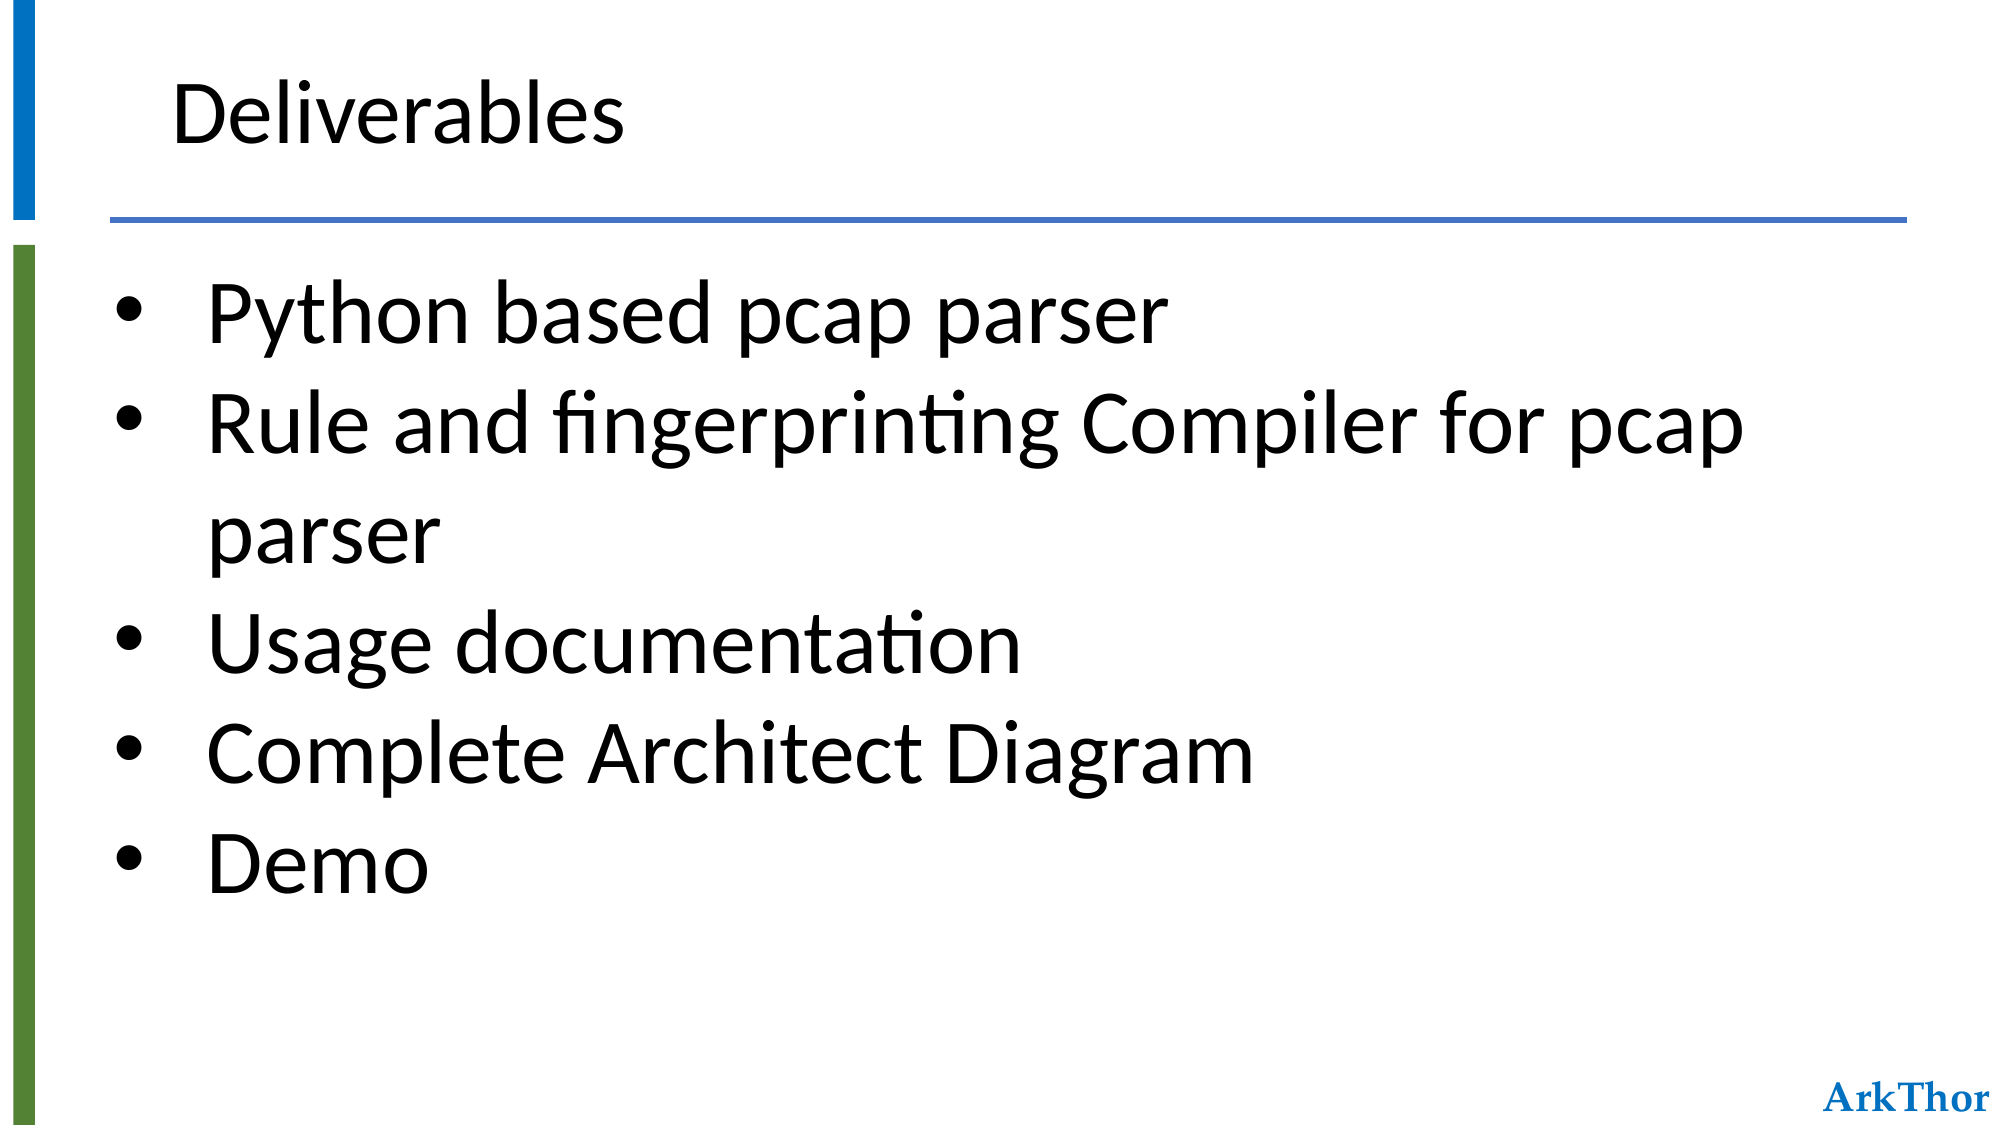

# Deliverables

Python based pcap parser
Rule and fingerprinting Compiler for pcap parser
Usage documentation
Complete Architect Diagram
Demo
ArkThor